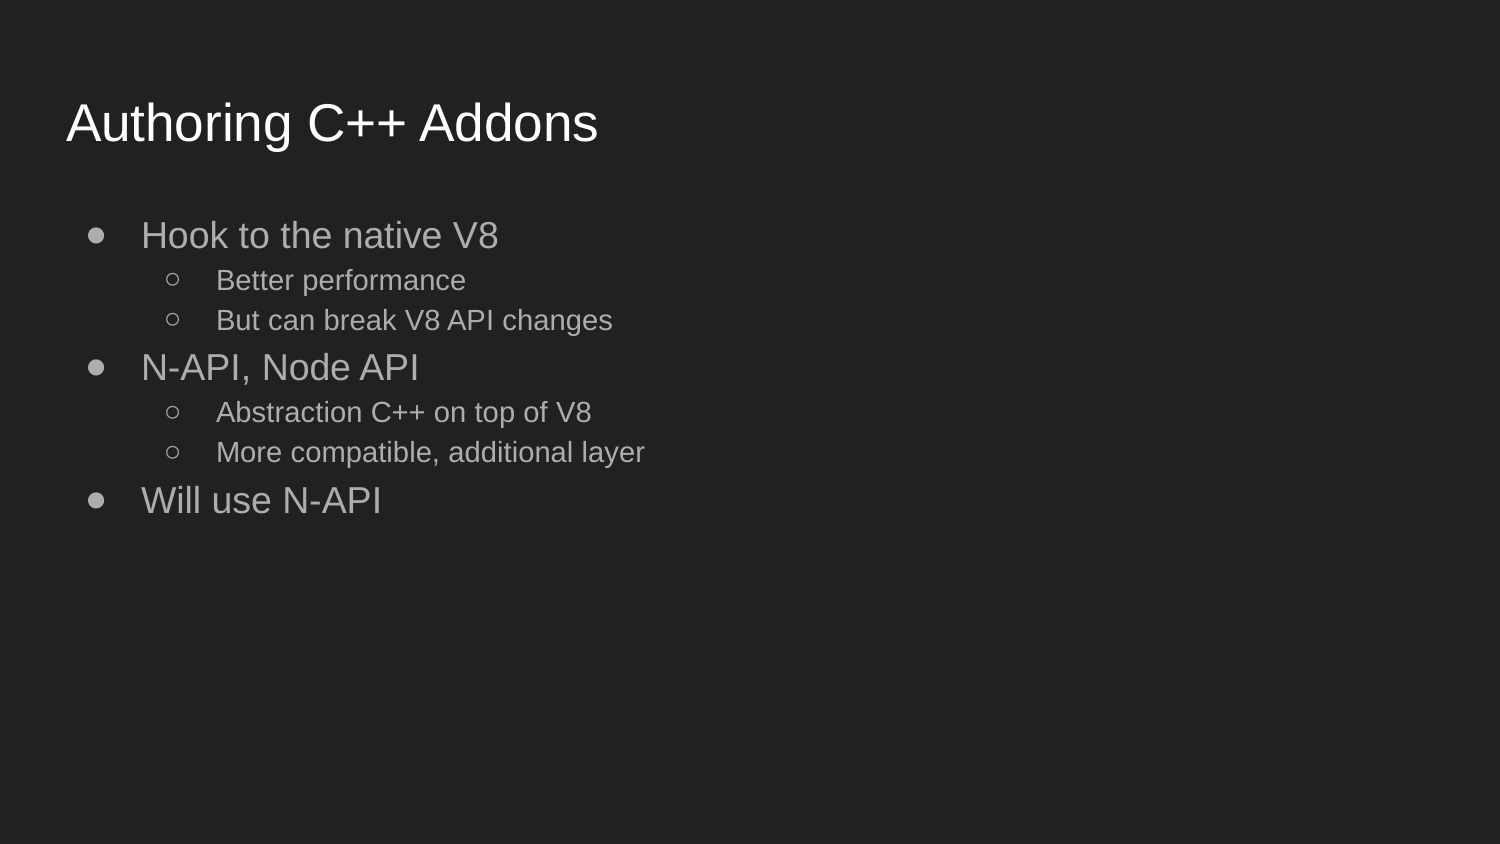

# Authoring C++ Addons
Hook to the native V8
Better performance
But can break V8 API changes
N-API, Node API
Abstraction C++ on top of V8
More compatible, additional layer
Will use N-API